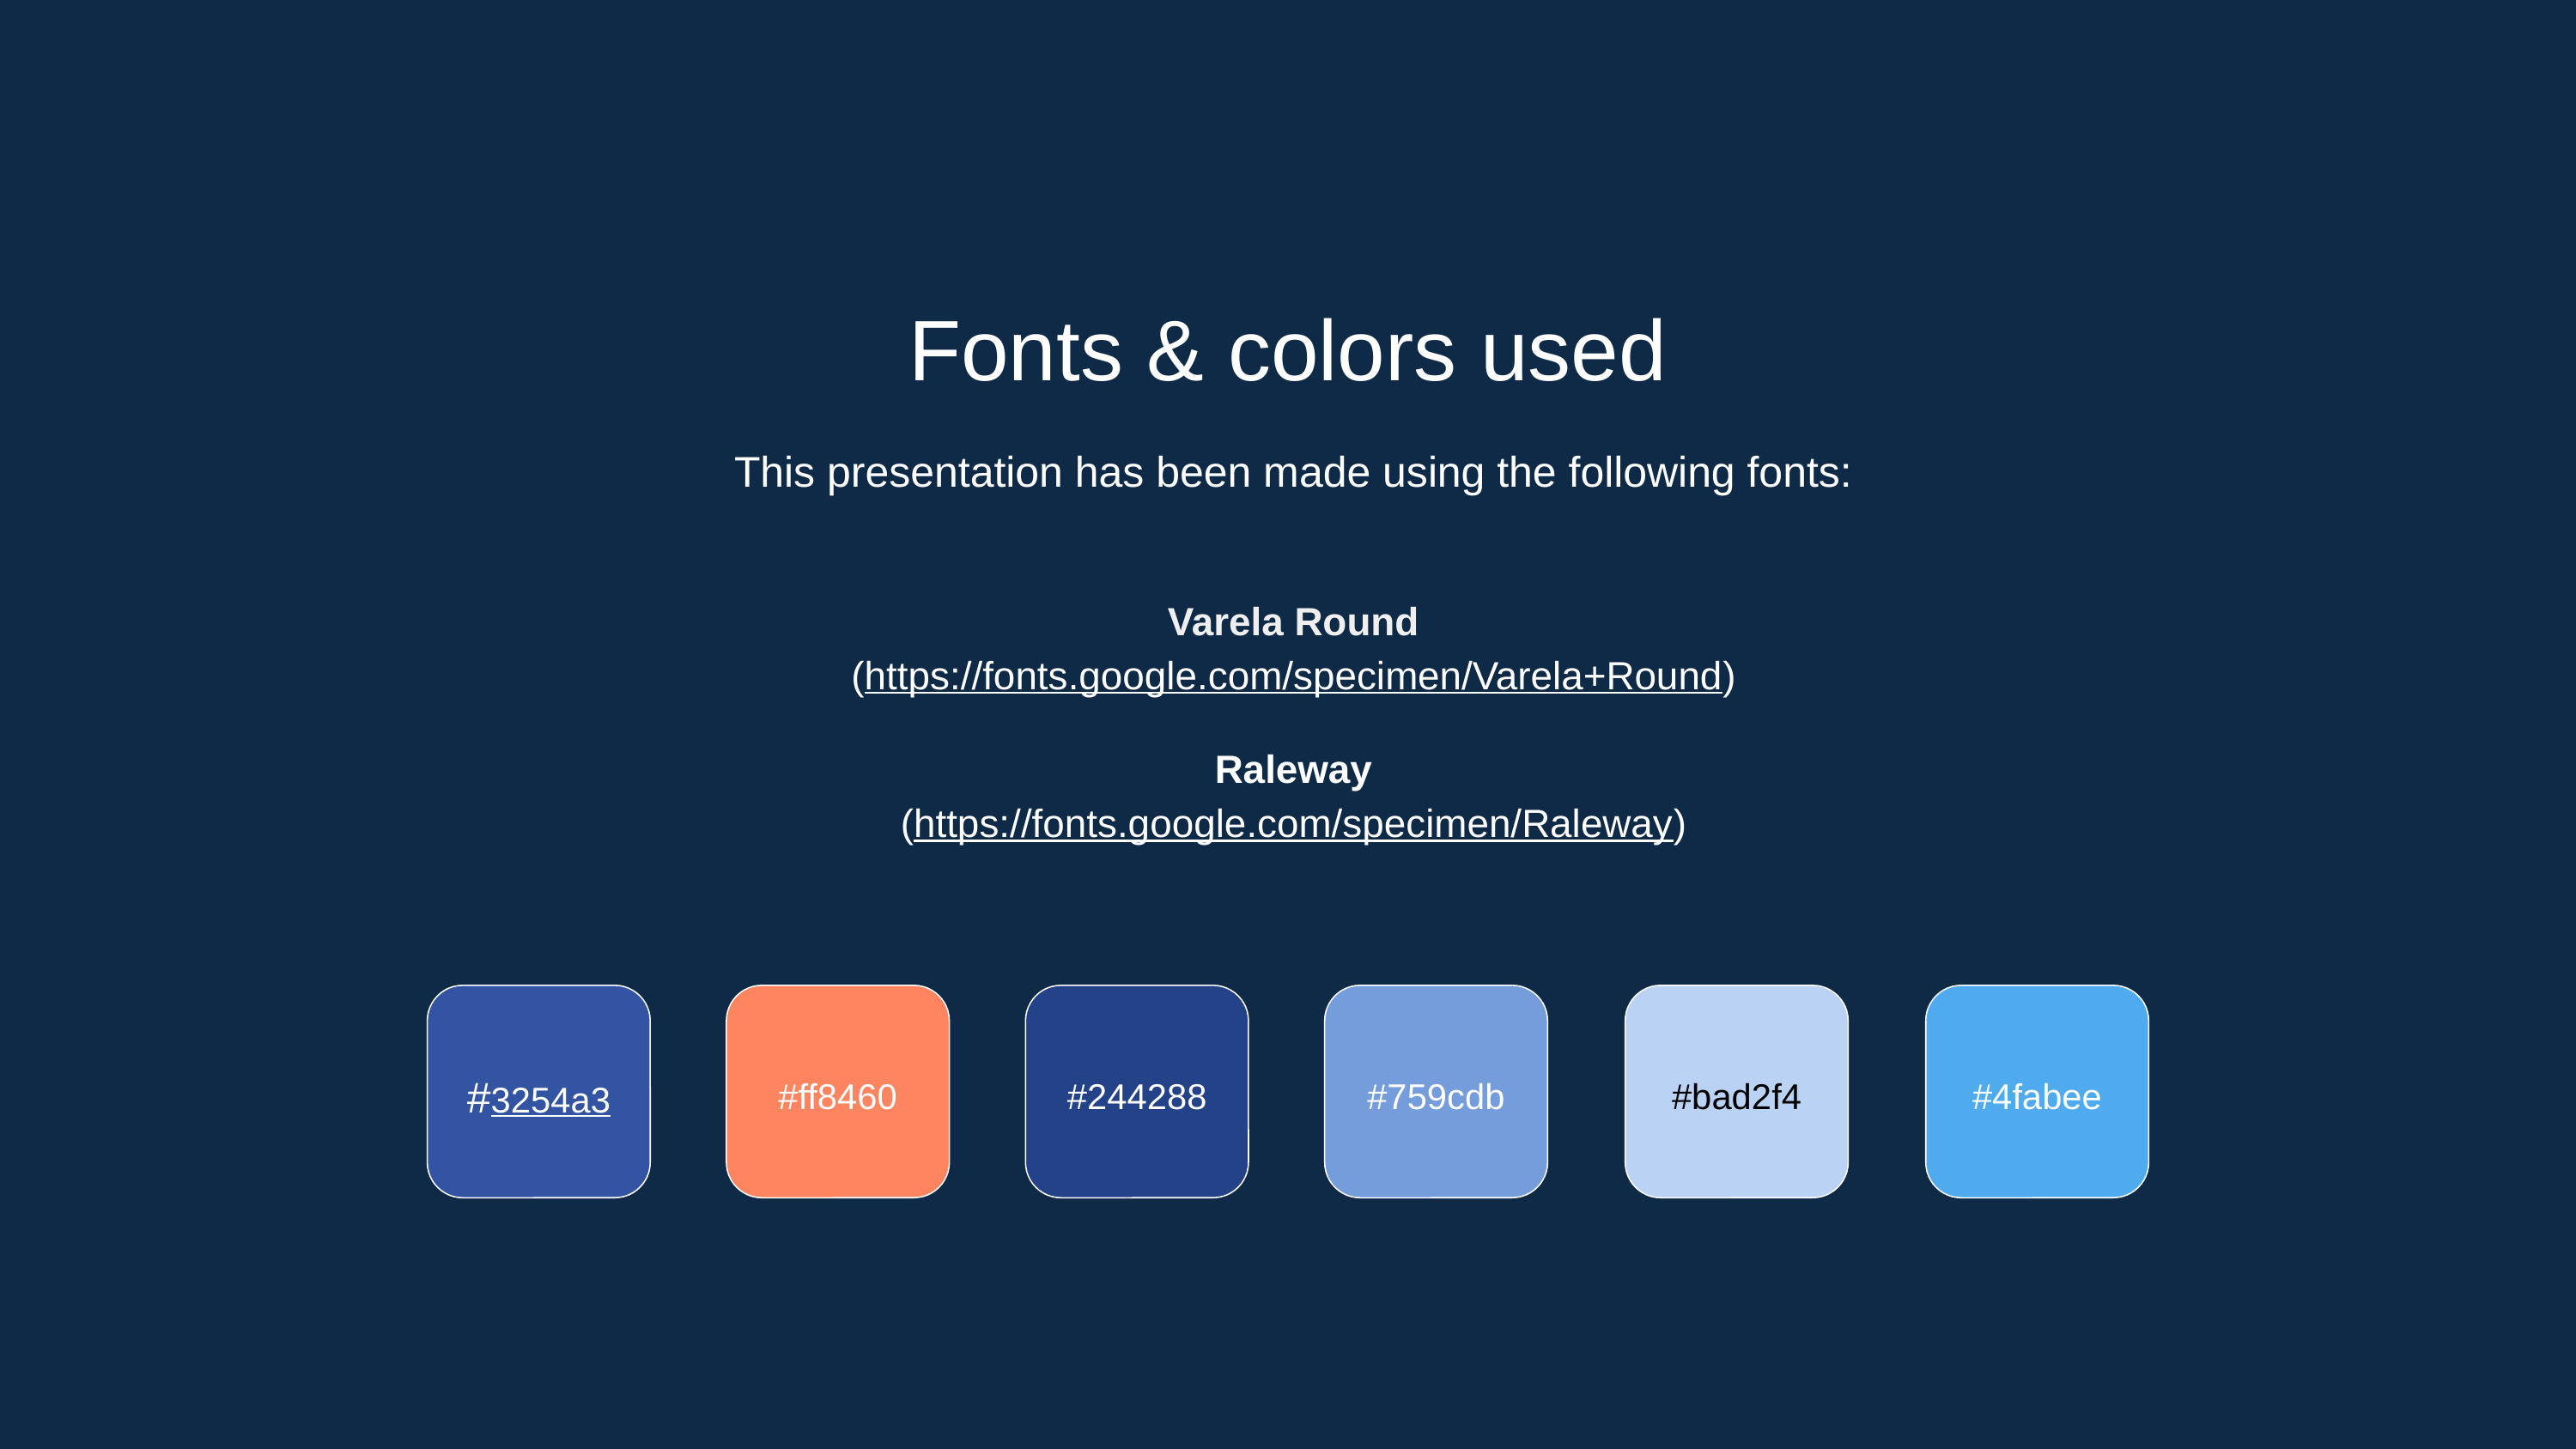

Fonts & colors used
This presentation has been made using the following fonts:

Varela Round
(https://fonts.google.com/specimen/Varela+Round)

Raleway
(https://fonts.google.com/specimen/Raleway)

#3254a3

#ff8460

#244288

#759cdb

#bad2f4

#4fabee